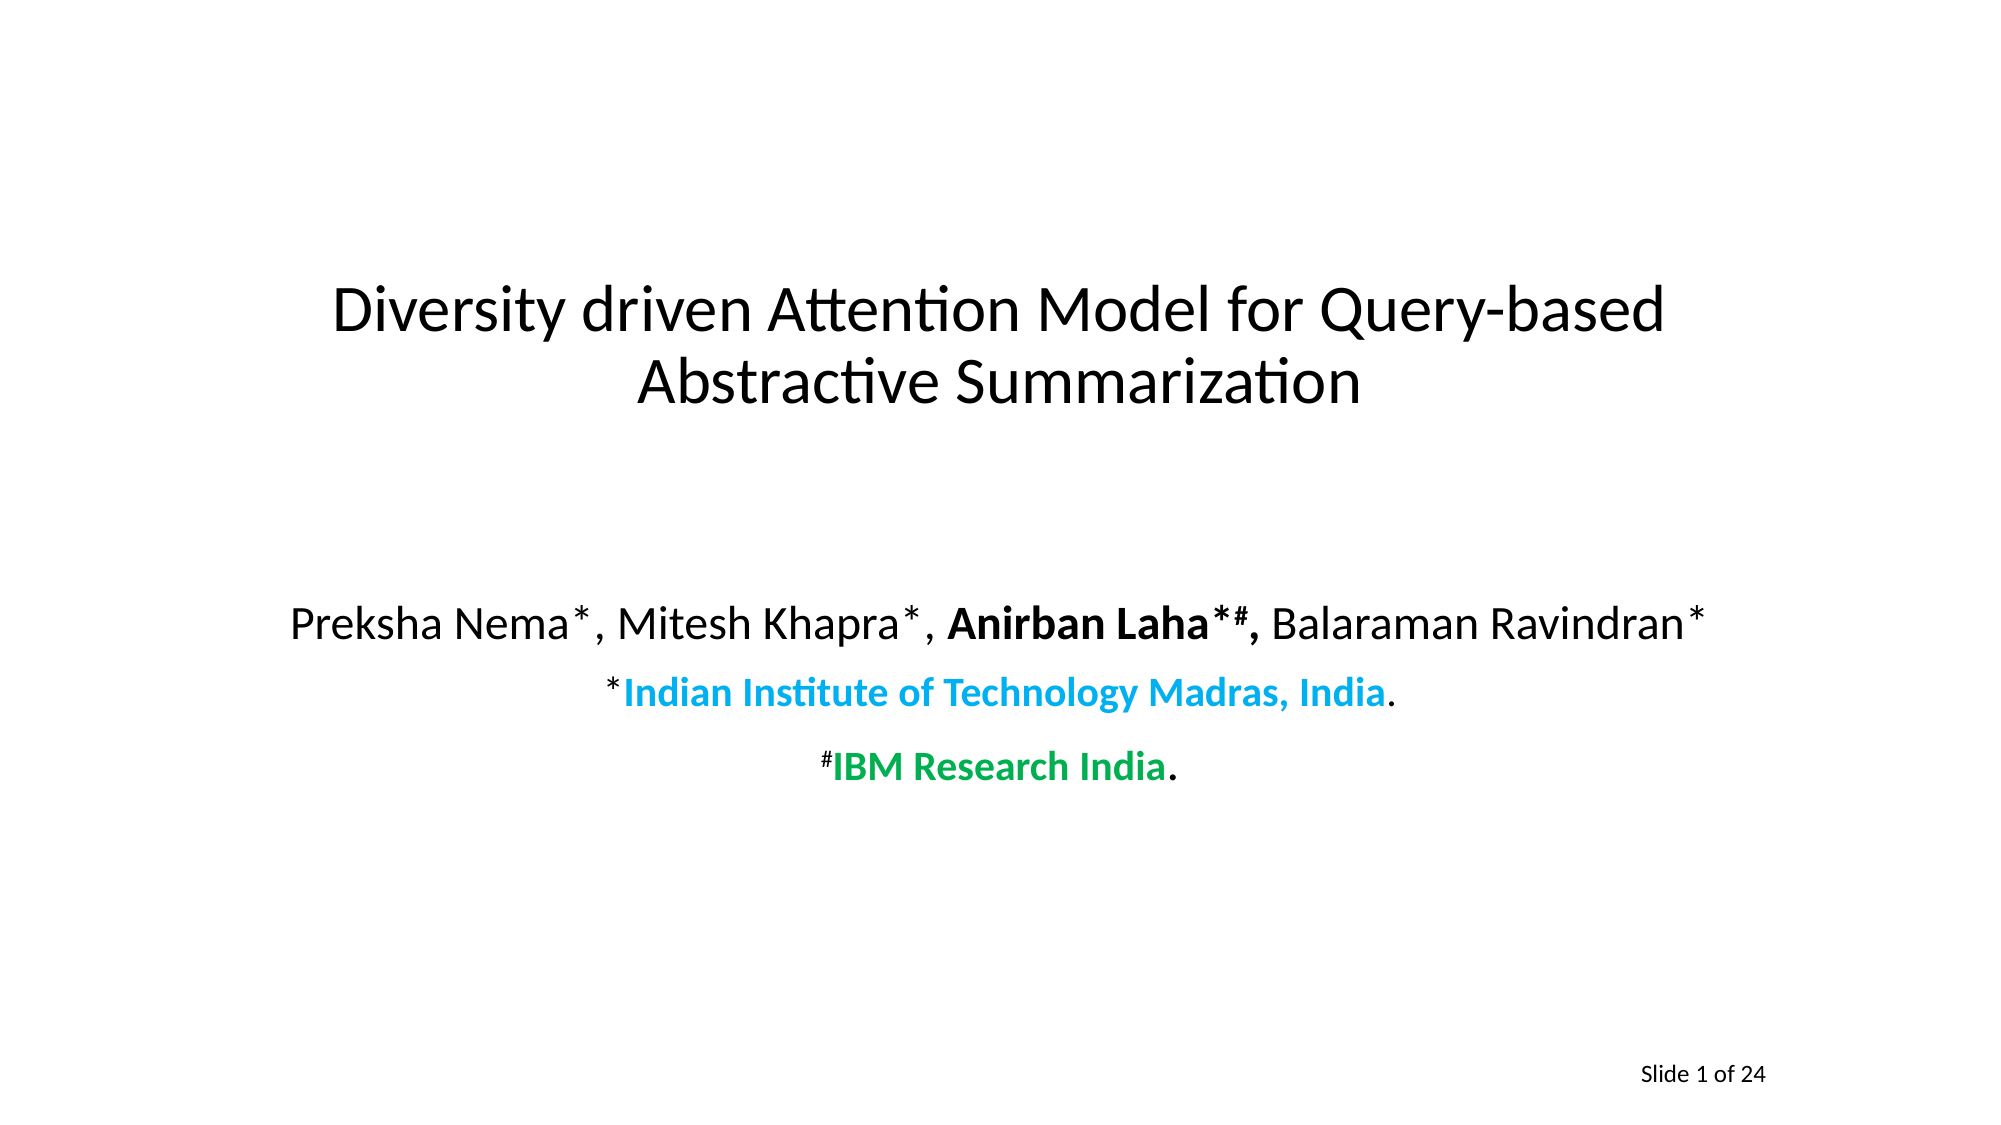

# Diversity driven Attention Model for Query-based Abstractive Summarization
Preksha Nema*, Mitesh Khapra*, Anirban Laha*#, Balaraman Ravindran*
*Indian Institute of Technology Madras, India.
#IBM Research India.